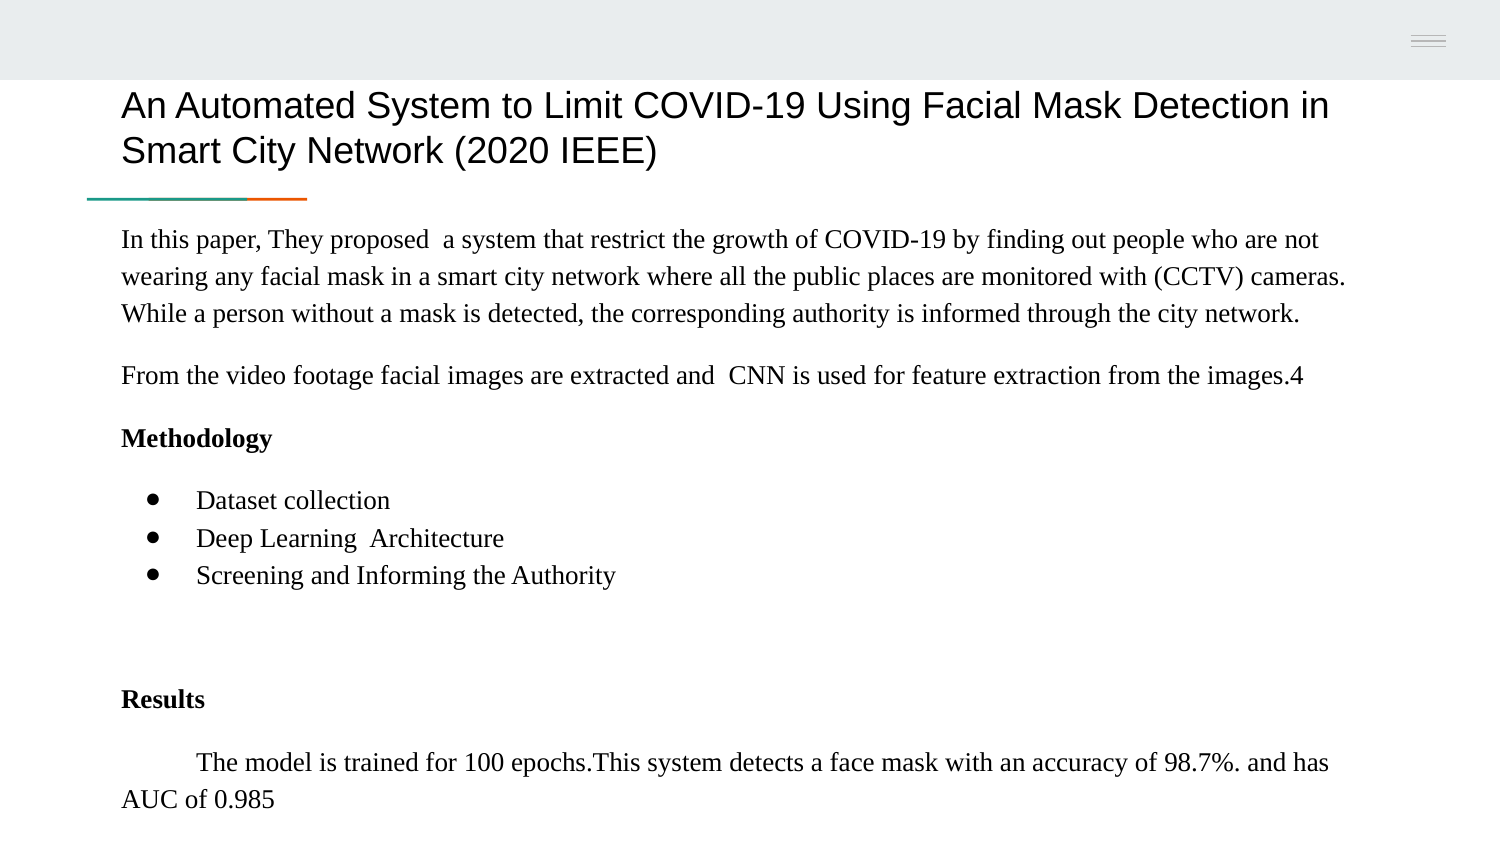

# An Automated System to Limit COVID-19 Using Facial Mask Detection in Smart City Network (2020 IEEE)

In this paper, They proposed  a system that restrict the growth of COVID-19 by finding out people who are not wearing any facial mask in a smart city network where all the public places are monitored with (CCTV) cameras. While a person without a mask is detected, the corresponding authority is informed through the city network.
From the video footage facial images are extracted and  CNN is used for feature extraction from the images.4
Methodology
Dataset collection
Deep Learning  Architecture
Screening and Informing the Authority

Results
The model is trained for 100 epochs.This system detects a face mask with an accuracy of 98.7%. and has AUC of 0.985